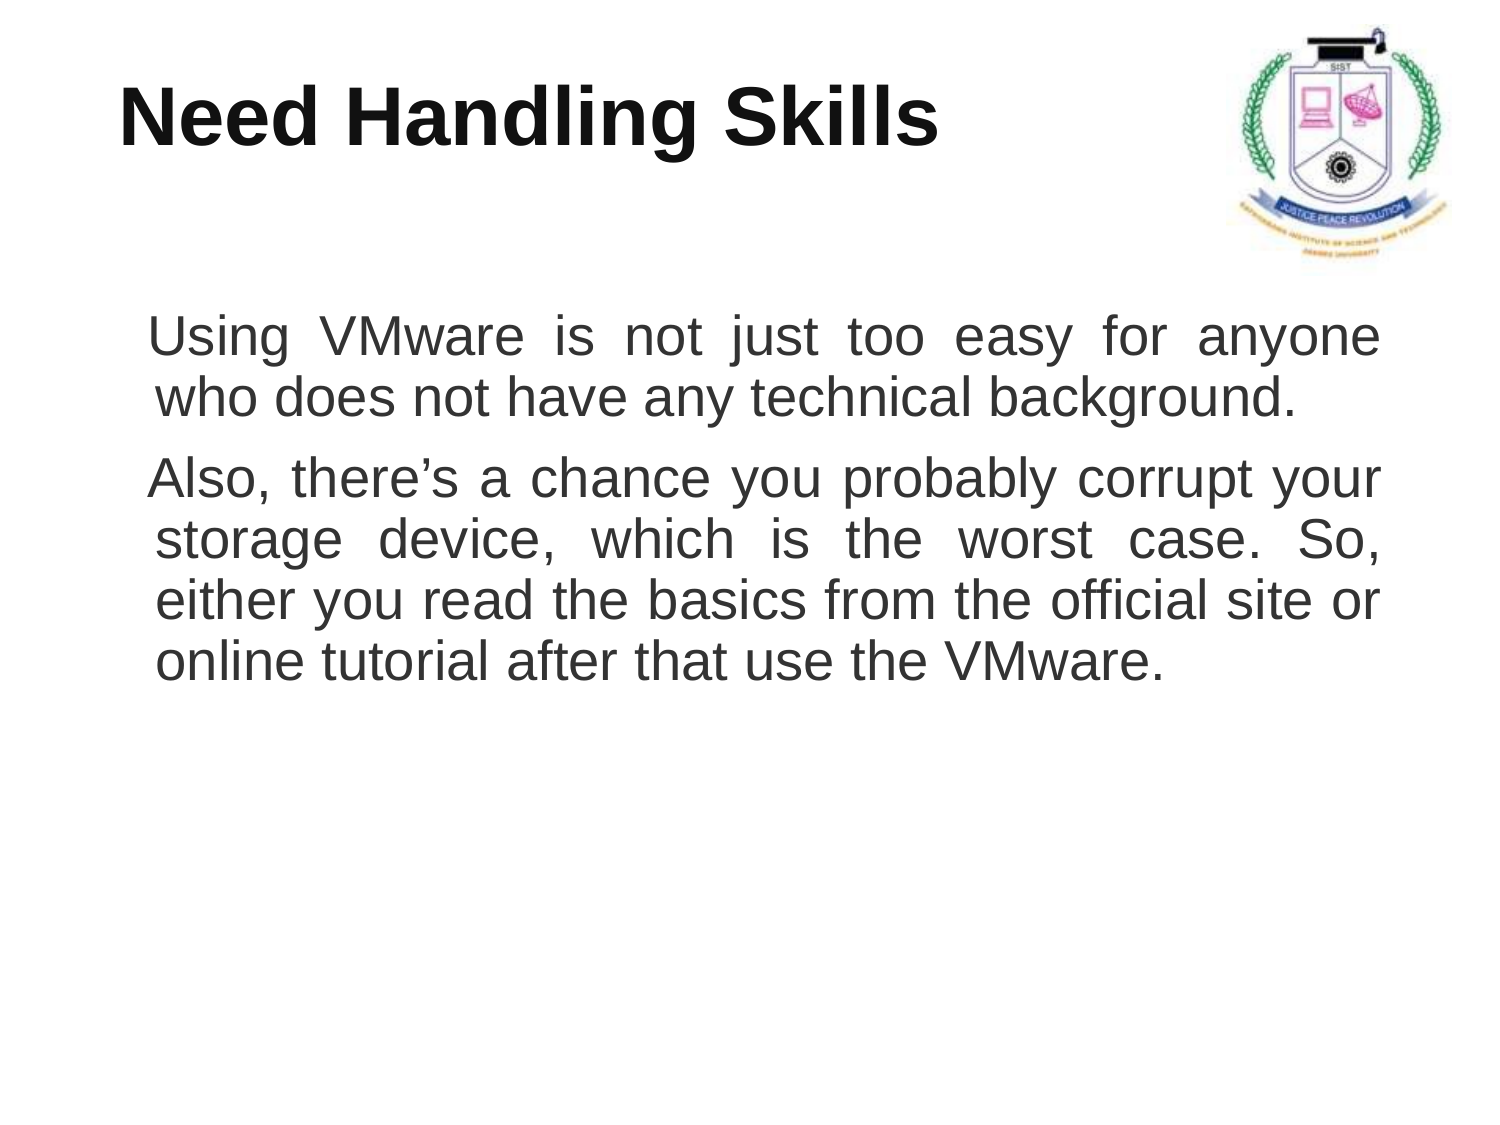

# Need Handling Skills
Using VMware is not just too easy for anyone who does not have any technical background.
Also, there’s a chance you probably corrupt your storage device, which is the worst case. So, either you read the basics from the official site or online tutorial after that use the VMware.